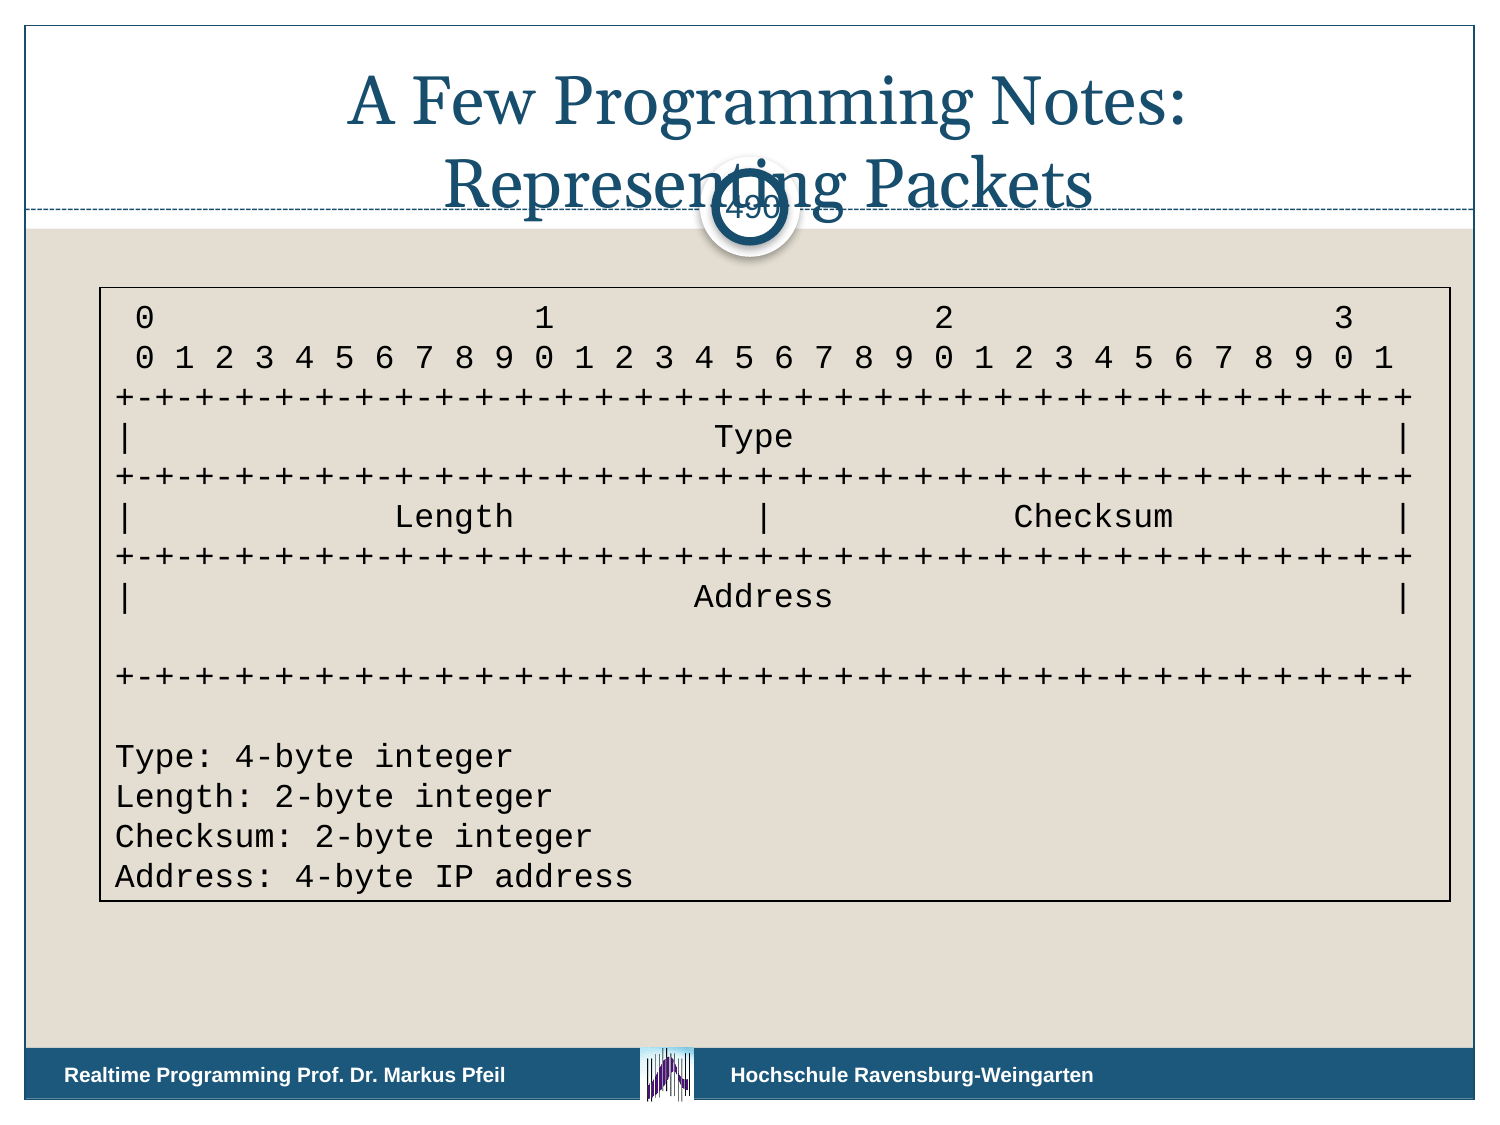

# A Few Programming Notes: Representing Packets
490
 0                   1                   2                   3
 0 1 2 3 4 5 6 7 8 9 0 1 2 3 4 5 6 7 8 9 0 1 2 3 4 5 6 7 8 9 0 1
+-+-+-+-+-+-+-+-+-+-+-+-+-+-+-+-+-+-+-+-+-+-+-+-+-+-+-+-+-+-+-+-+
|                             Type                              |
+-+-+-+-+-+-+-+-+-+-+-+-+-+-+-+-+-+-+-+-+-+-+-+-+-+-+-+-+-+-+-+-+
|             Length            |            Checksum           |
+-+-+-+-+-+-+-+-+-+-+-+-+-+-+-+-+-+-+-+-+-+-+-+-+-+-+-+-+-+-+-+-+
|                            Address                            |
+-+-+-+-+-+-+-+-+-+-+-+-+-+-+-+-+-+-+-+-+-+-+-+-+-+-+-+-+-+-+-+-+

Type: 4-byte integer
Length: 2-byte integer
Checksum: 2-byte integer
Address: 4-byte IP address
Realtime Programming Prof. Dr. Markus Pfeil